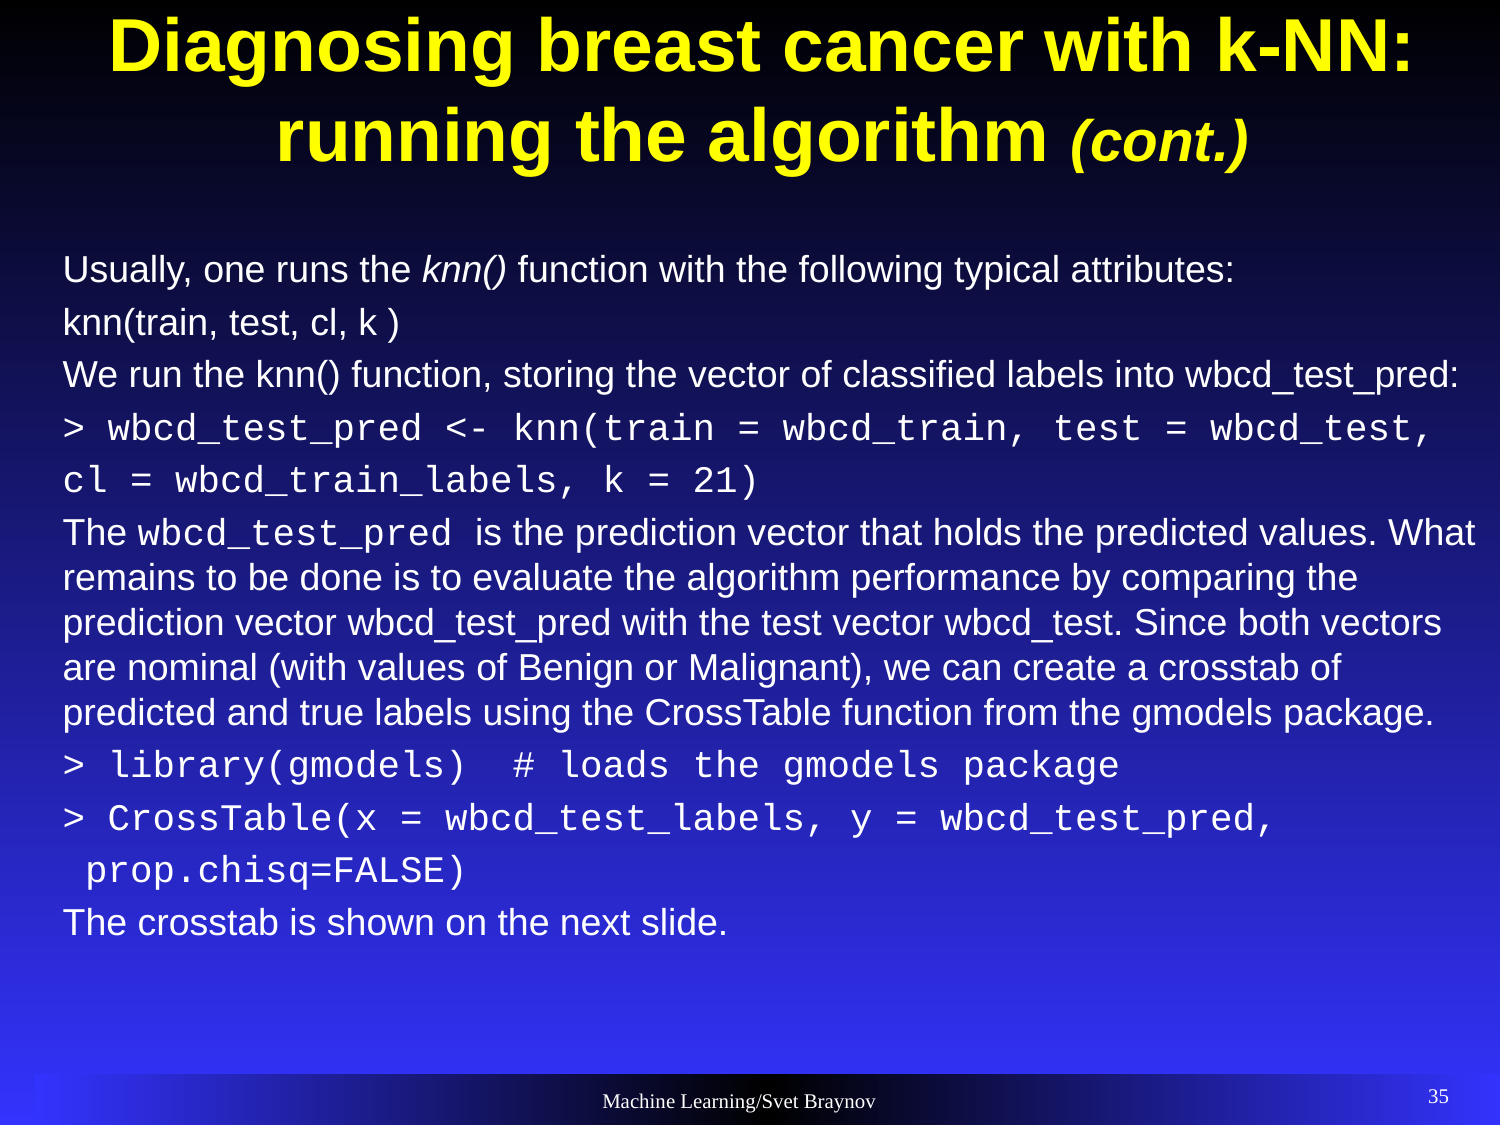

# Diagnosing breast cancer with k-NN: running the algorithm (cont.)
Usually, one runs the knn() function with the following typical attributes:
knn(train, test, cl, k )
We run the knn() function, storing the vector of classified labels into wbcd_test_pred:
> wbcd_test_pred <- knn(train = wbcd_train, test = wbcd_test,
cl = wbcd_train_labels, k = 21)
The wbcd_test_pred is the prediction vector that holds the predicted values. What remains to be done is to evaluate the algorithm performance by comparing the prediction vector wbcd_test_pred with the test vector wbcd_test. Since both vectors are nominal (with values of Benign or Malignant), we can create a crosstab of predicted and true labels using the CrossTable function from the gmodels package.
> library(gmodels)	# loads the gmodels package
> CrossTable(x = wbcd_test_labels, y = wbcd_test_pred,
 prop.chisq=FALSE)
The crosstab is shown on the next slide.

35